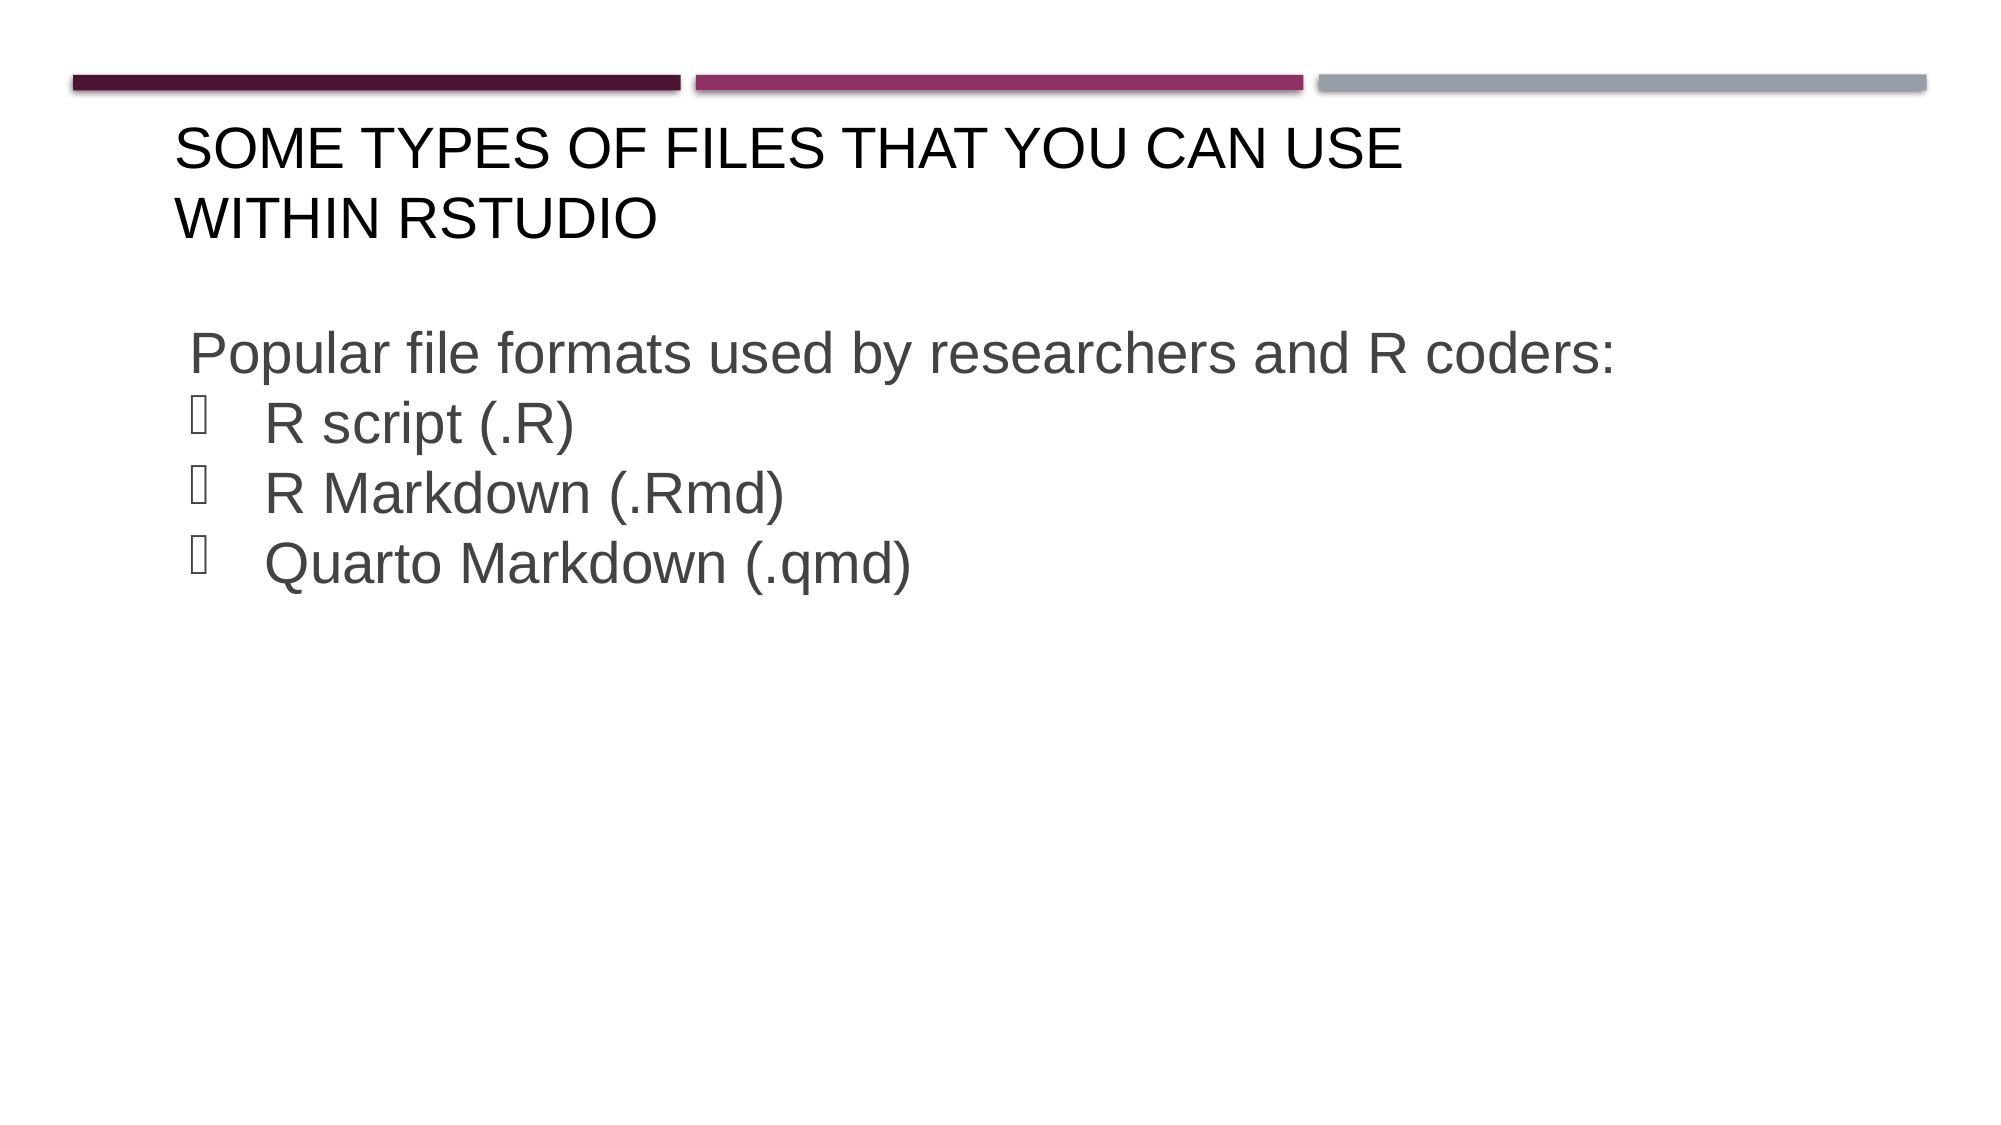

# Some types of files that you can use within rstudio

Popular file formats used by researchers and R coders:
R script (.R)
R Markdown (.Rmd)
Quarto Markdown (.qmd)